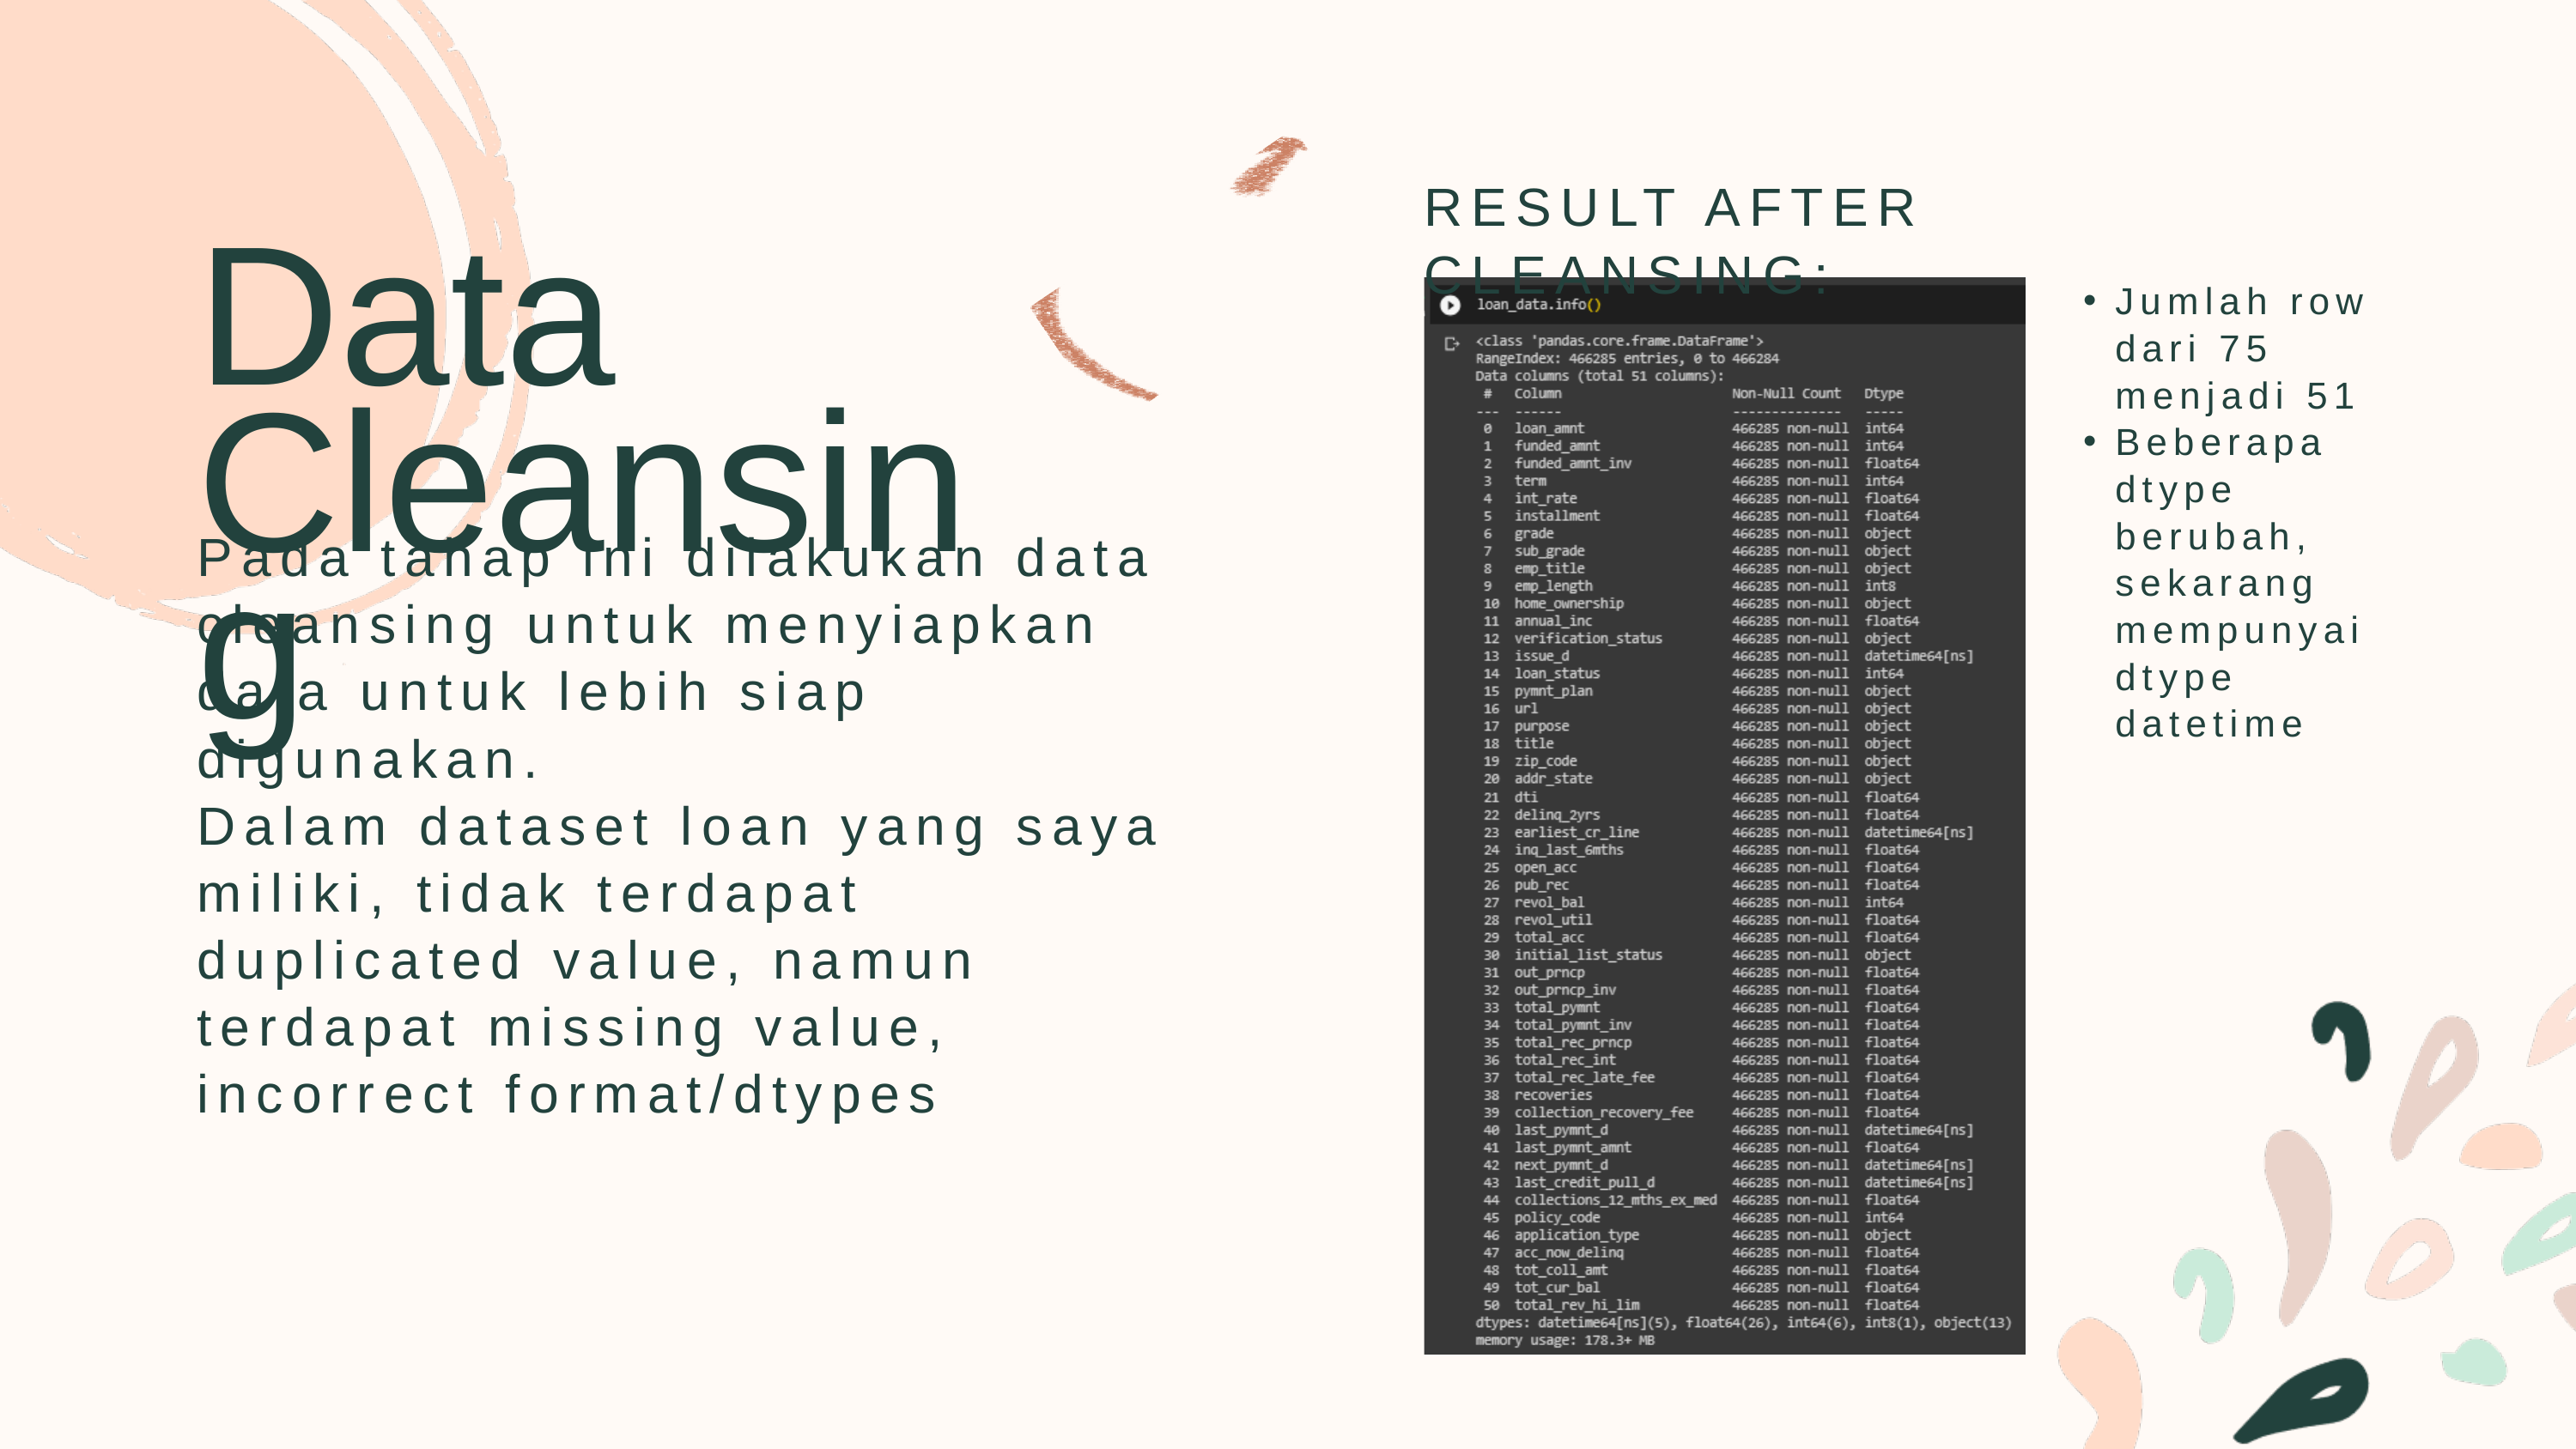

RESULT AFTER CLEANSING:
Data Cleansing
Jumlah row dari 75 menjadi 51
Beberapa dtype berubah, sekarang mempunyai dtype datetime

Pada tahap ini dilakukan data cleansing untuk menyiapkan data untuk lebih siap digunakan.
Dalam dataset loan yang saya miliki, tidak terdapat duplicated value, namun terdapat missing value, incorrect format/dtypes